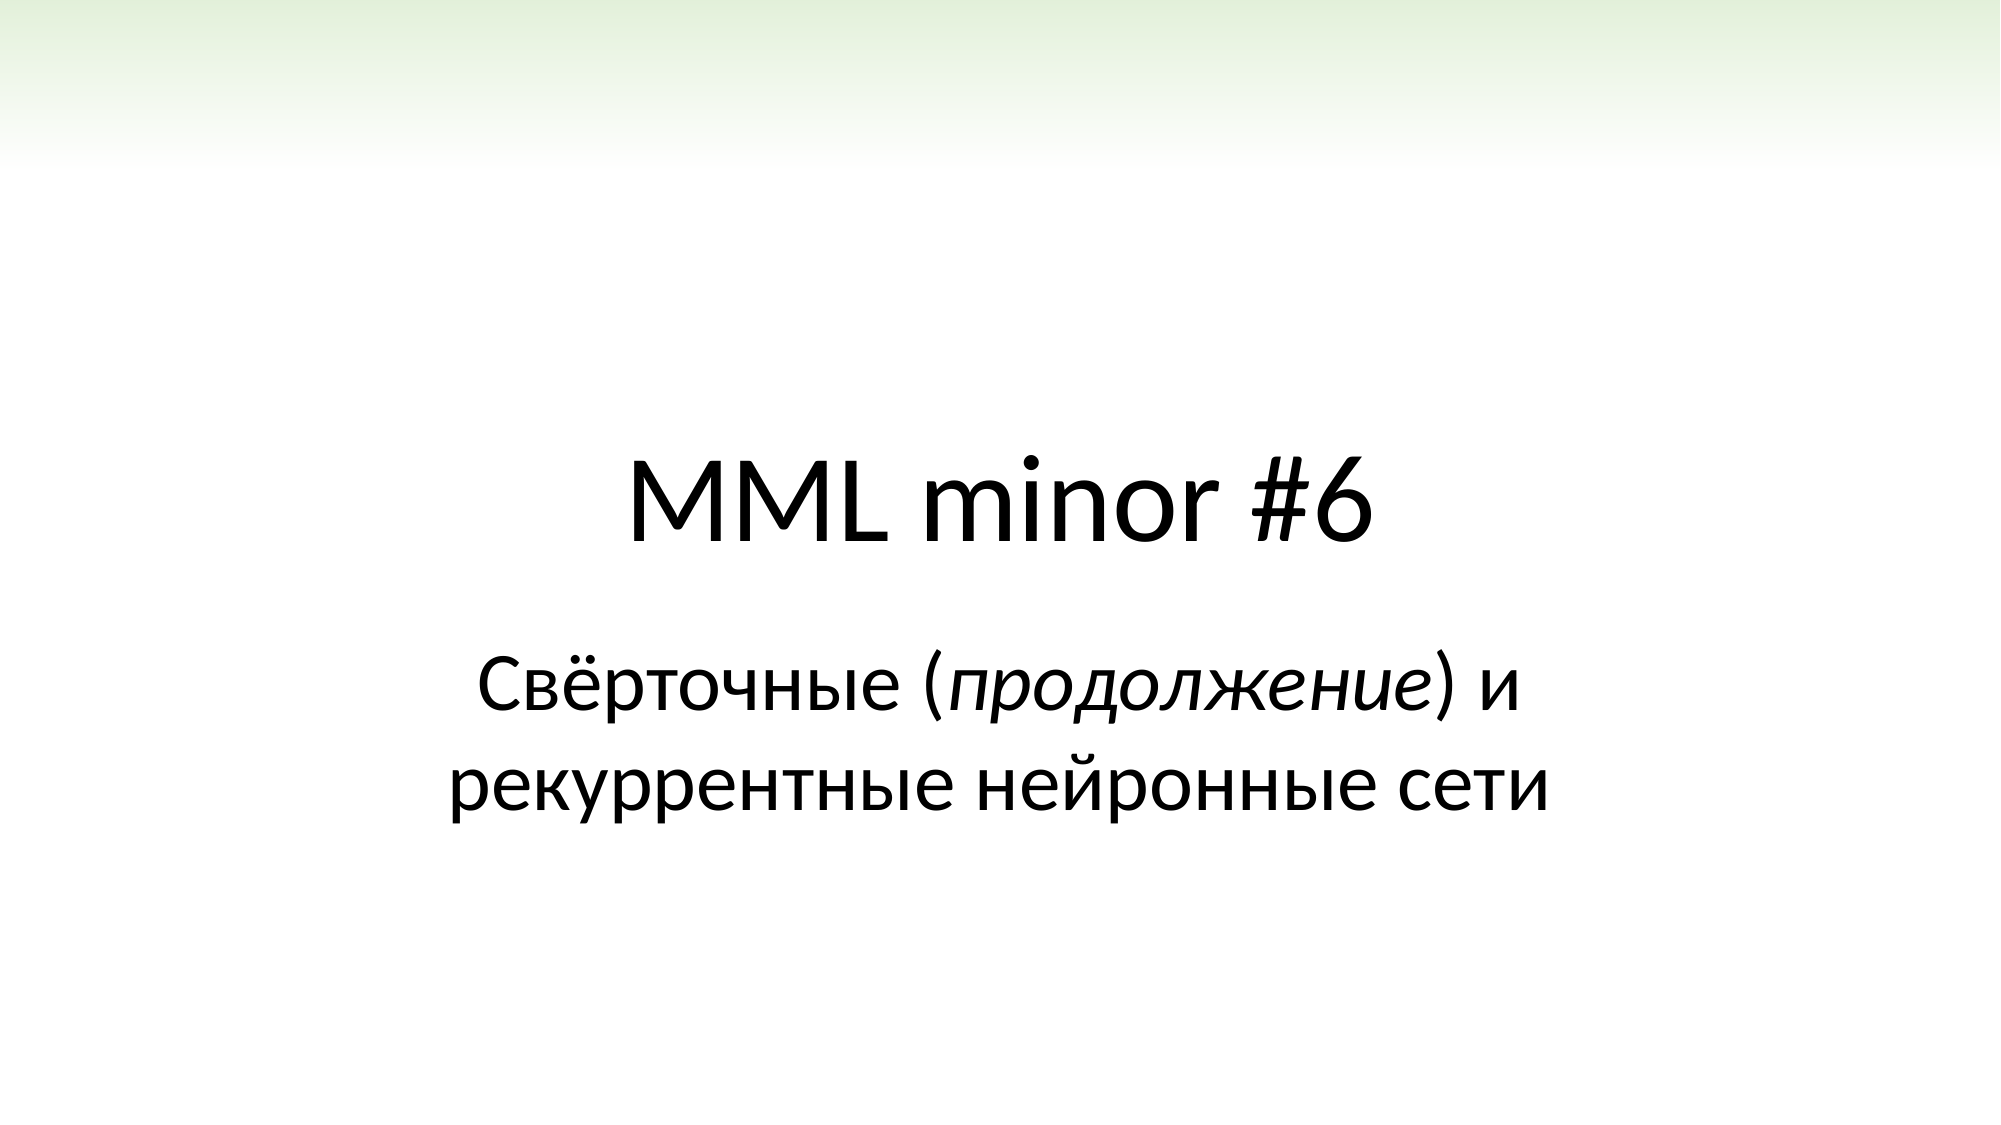

# MML minor #6
Свёрточные (продолжение) и рекуррентные нейронные сети